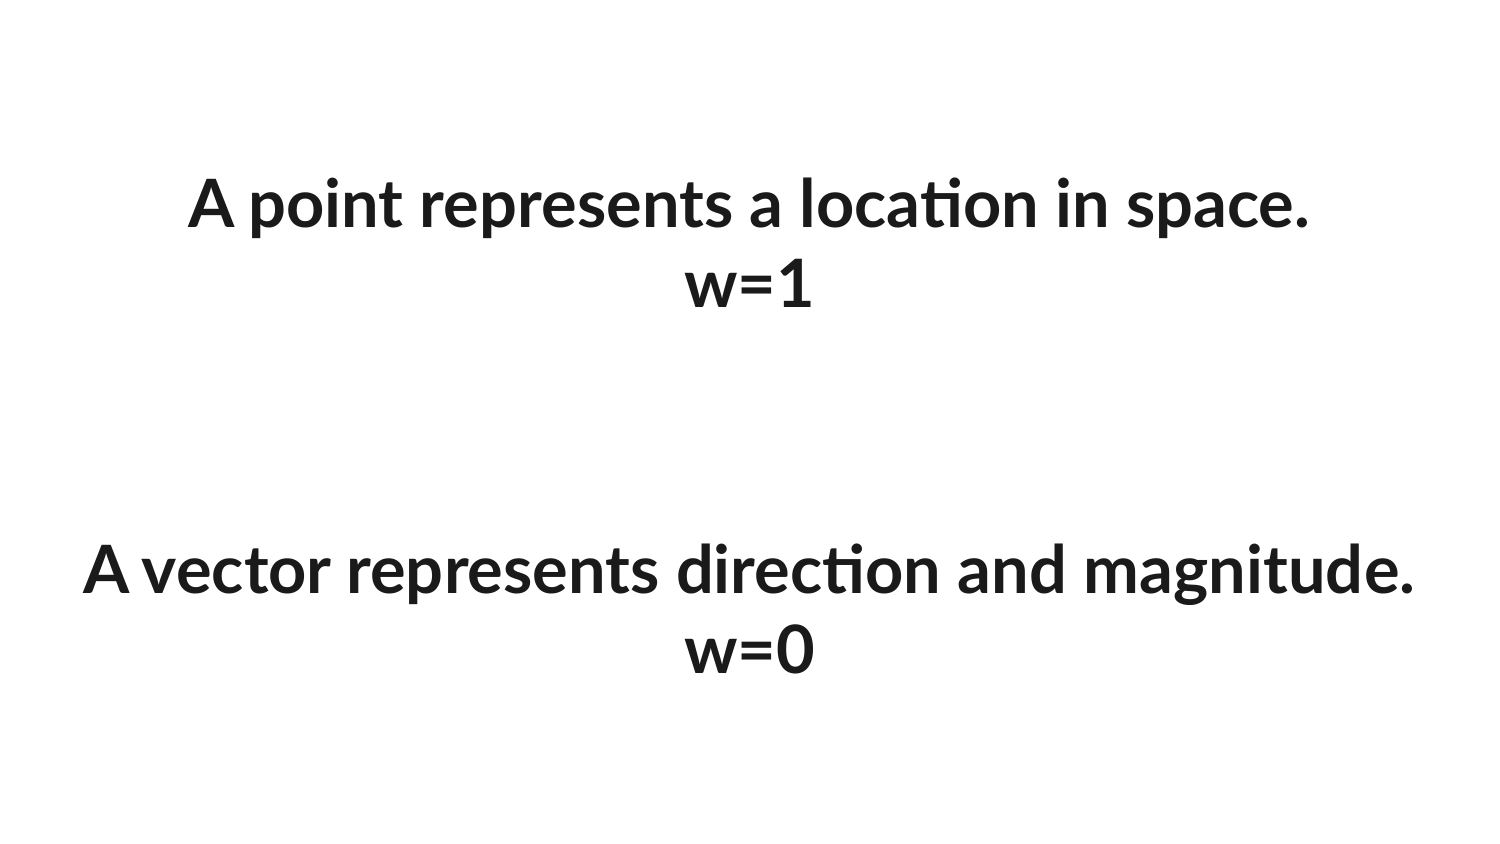

A point represents a location in space.
w=1
A vector represents direction and magnitude.
w=0